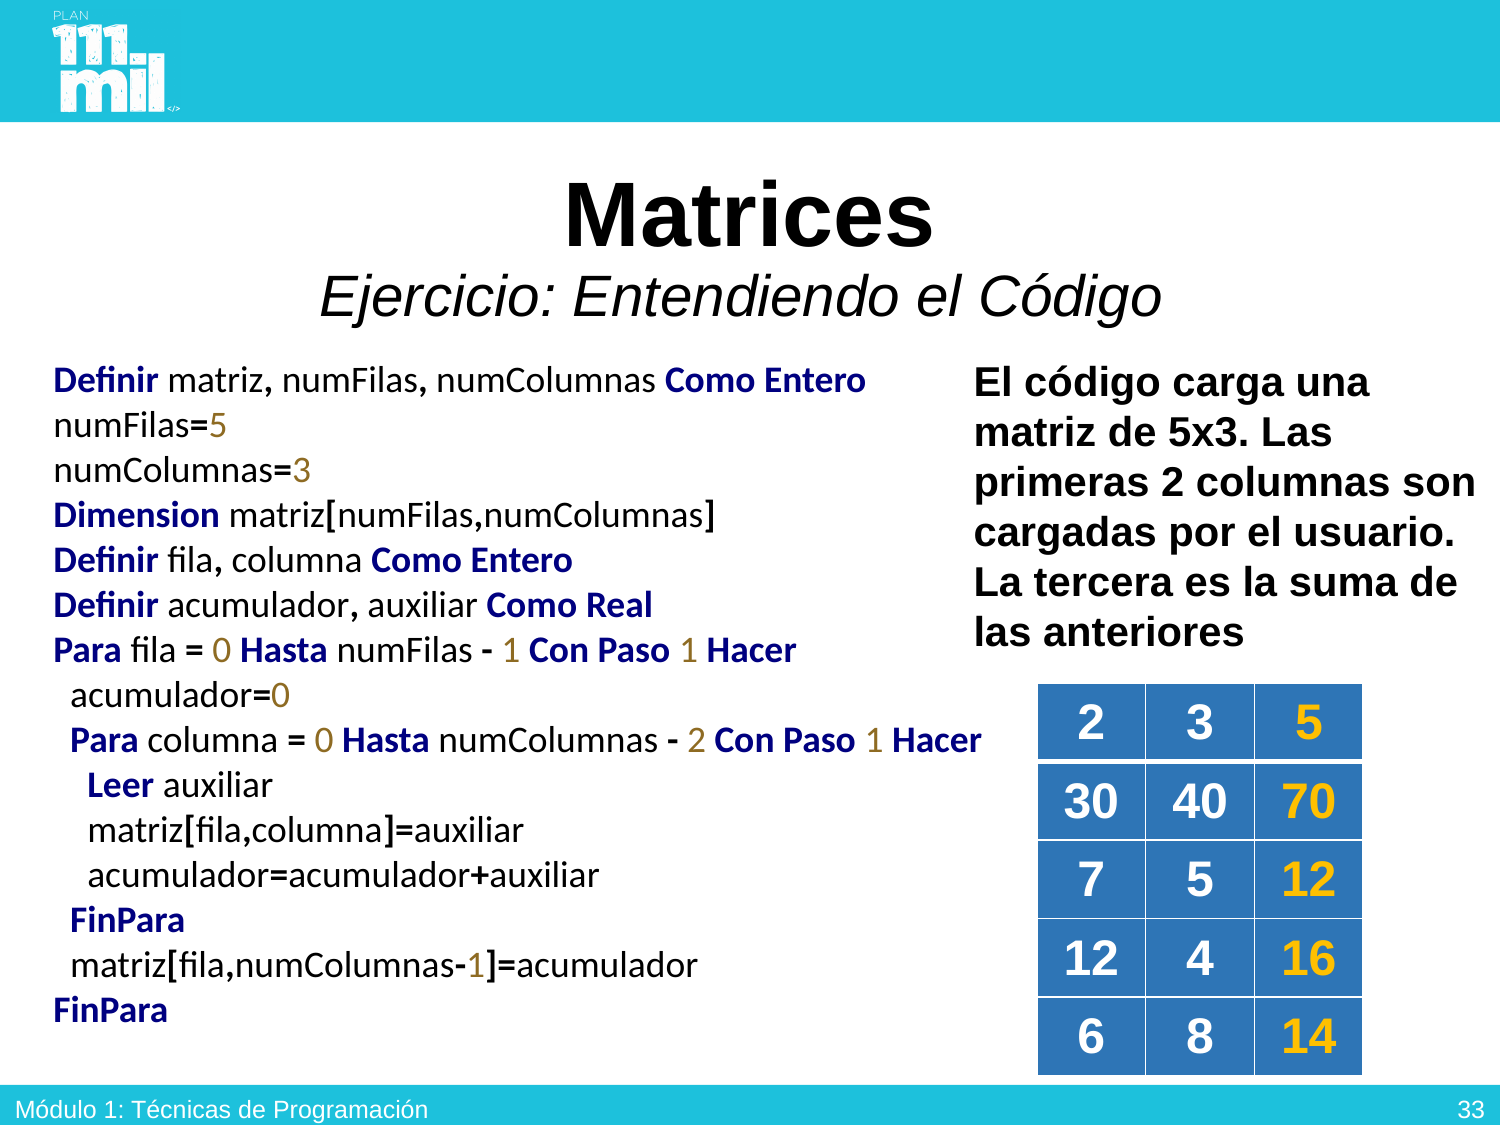

# Matrices Ejercicio: Entendiendo el Código
Definir matriz, numFilas, numColumnas Como Entero
numFilas=5
numColumnas=3
Dimension matriz[numFilas,numColumnas]
Definir fila, columna Como Entero
Definir acumulador, auxiliar Como Real
Para fila = 0 Hasta numFilas - 1 Con Paso 1 Hacer
  acumulador=0
  Para columna = 0 Hasta numColumnas - 2 Con Paso 1 Hacer
    Leer auxiliar
    matriz[fila,columna]=auxiliar
    acumulador=acumulador+auxiliar
  FinPara
  matriz[fila,numColumnas-1]=acumulador
FinPara
El código carga una matriz de 5x3. Las primeras 2 columnas son cargadas por el usuario. La tercera es la suma de las anteriores
| 2 | 3 | 5 |
| --- | --- | --- |
| 30 | 40 | 70 |
| 7 | 5 | 12 |
| 12 | 4 | 16 |
| 6 | 8 | 14 |
33
Módulo 1: Técnicas de Programación